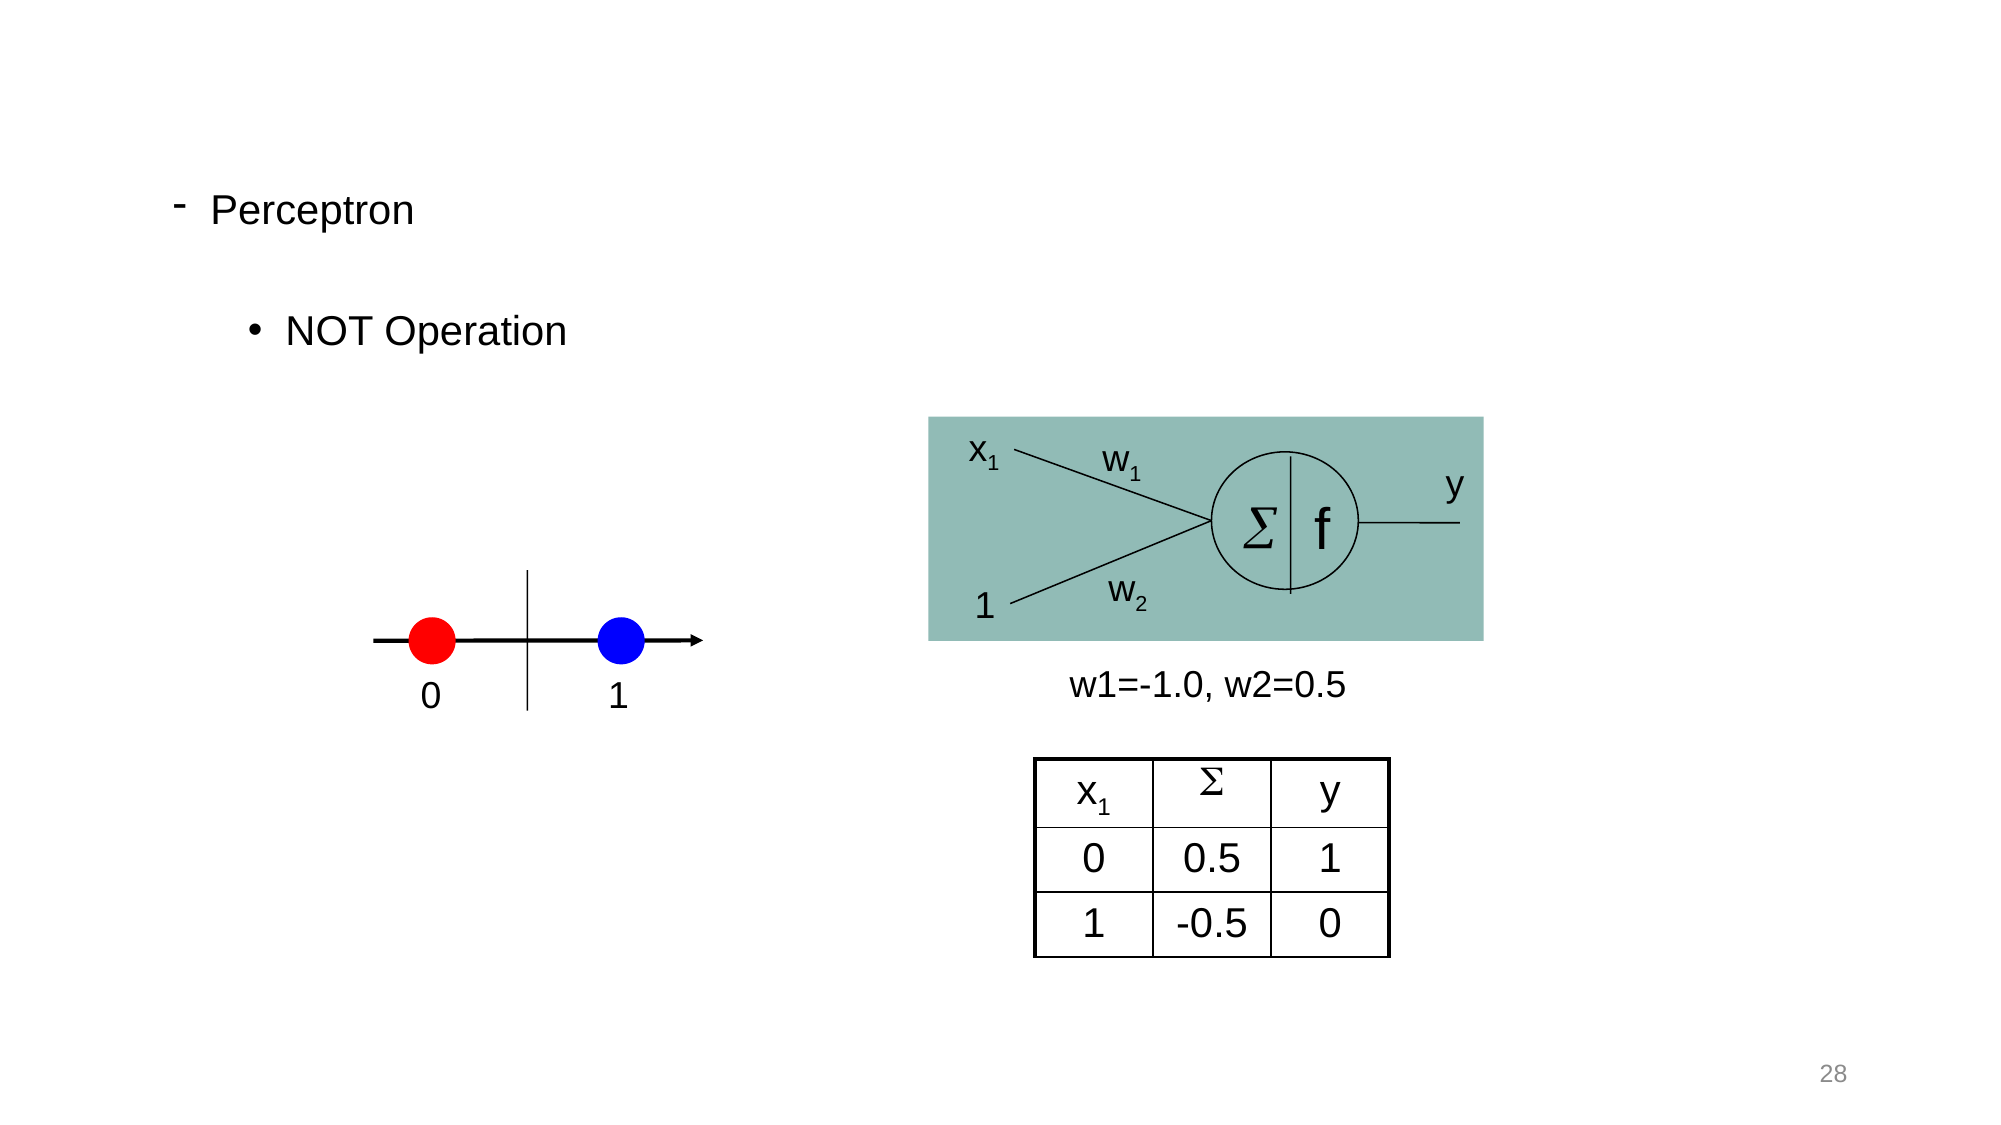

Perceptron

NOT Operation

x1
w1

y

f
∑

w2
1

w1=-1.0, w2=0.5
1
0
| x1 | Σ | y |
| --- | --- | --- |
| 0 | 0.5 | 1 |
| 1 | -0.5 | 0 |
28